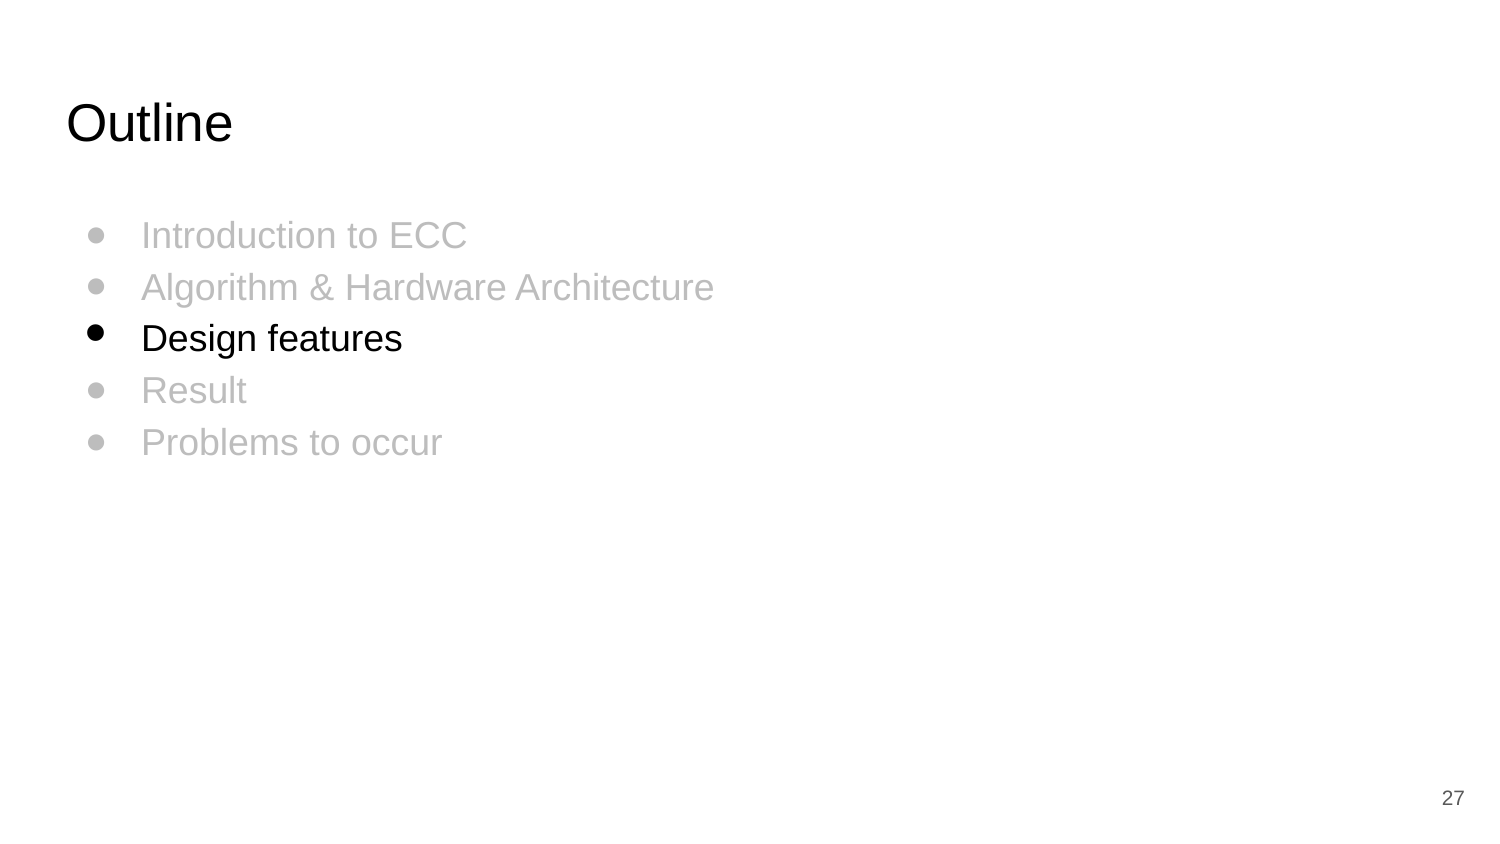

# Outline
Introduction to ECC
Algorithm & Hardware Architecture
Design features
Result
Problems to occur

27